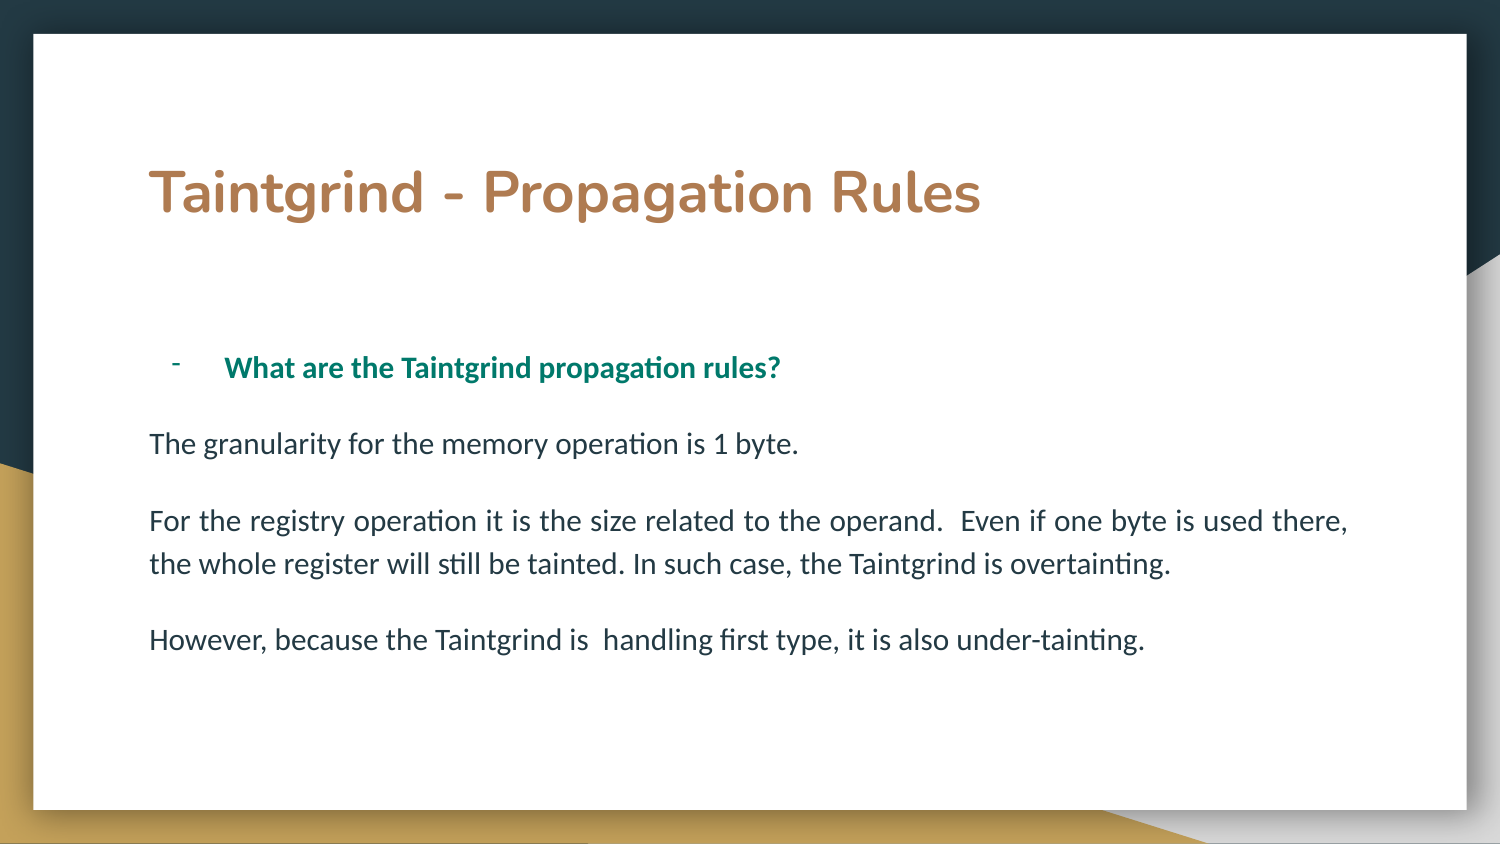

# Taintgrind - Propagation Rules
What are the Taintgrind propagation rules?
The granularity for the memory operation is 1 byte.
For the registry operation it is the size related to the operand.  Even if one byte is used there, the whole register will still be tainted. In such case, the Taintgrind is overtainting.
However, because the Taintgrind is  handling first type, it is also under-tainting.